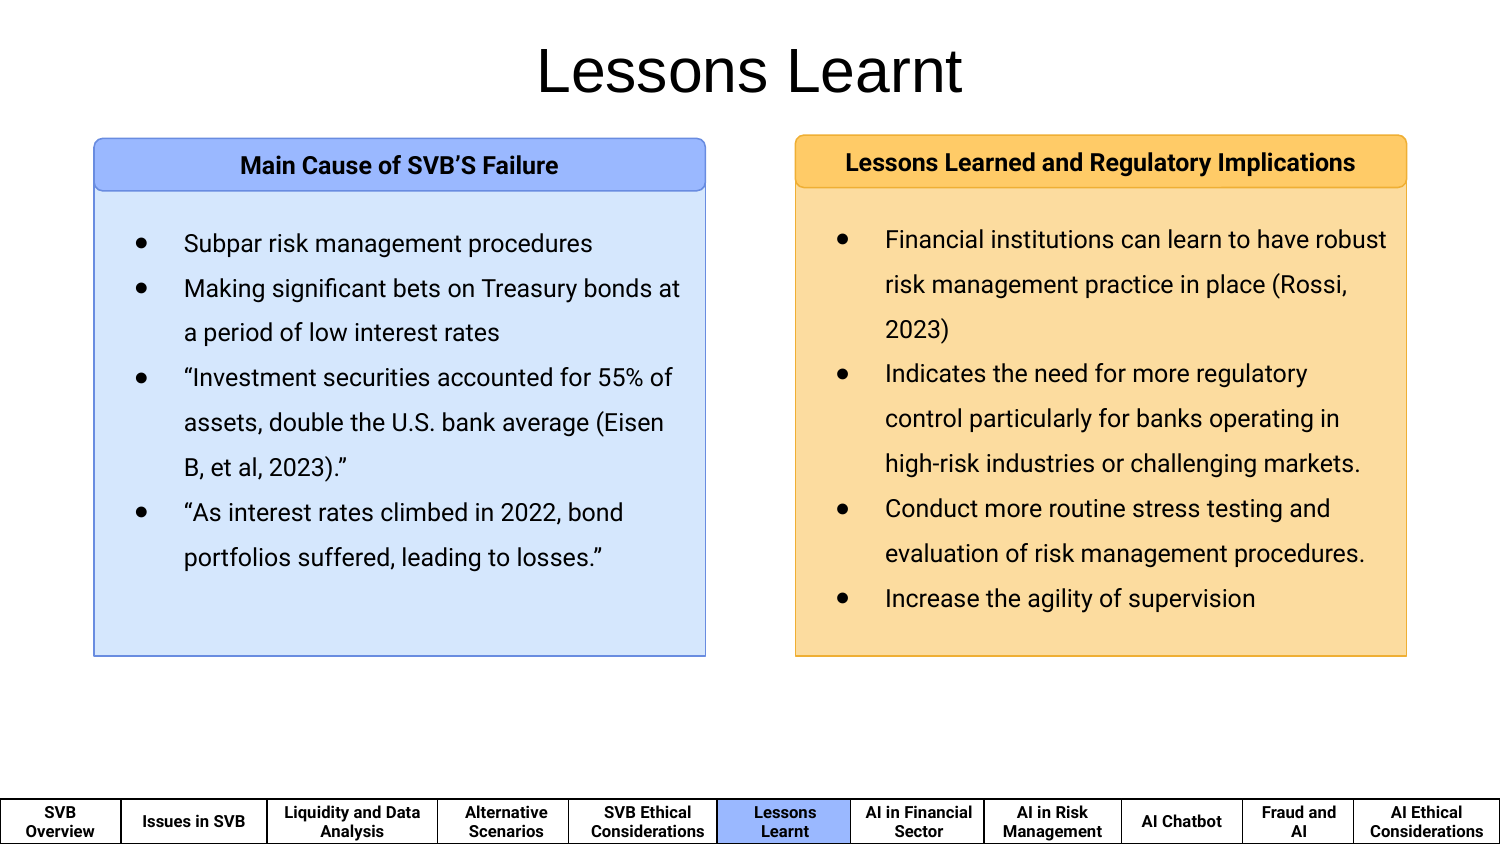

# Lessons Learnt
Lessons Learned and Regulatory Implications
Main Cause of SVB’S Failure

Financial institutions can learn to have robust risk management practice in place (Rossi, 2023)
Indicates the need for more regulatory control particularly for banks operating in high-risk industries or challenging markets.
Conduct more routine stress testing and evaluation of risk management procedures.
Increase the agility of supervision

Subpar risk management procedures
Making significant bets on Treasury bonds at a period of low interest rates
“Investment securities accounted for 55% of assets, double the U.S. bank average (Eisen B, et al, 2023).”
“As interest rates climbed in 2022, bond portfolios suffered, leading to losses.”
SVB Overview
Issues in SVB
Liquidity and Data Analysis
Alternative Scenarios
SVB Ethical Considerations
Lessons Learnt
AI in Financial Sector
AI in Risk Management
AI Chatbot
Fraud and AI
AI Ethical Considerations